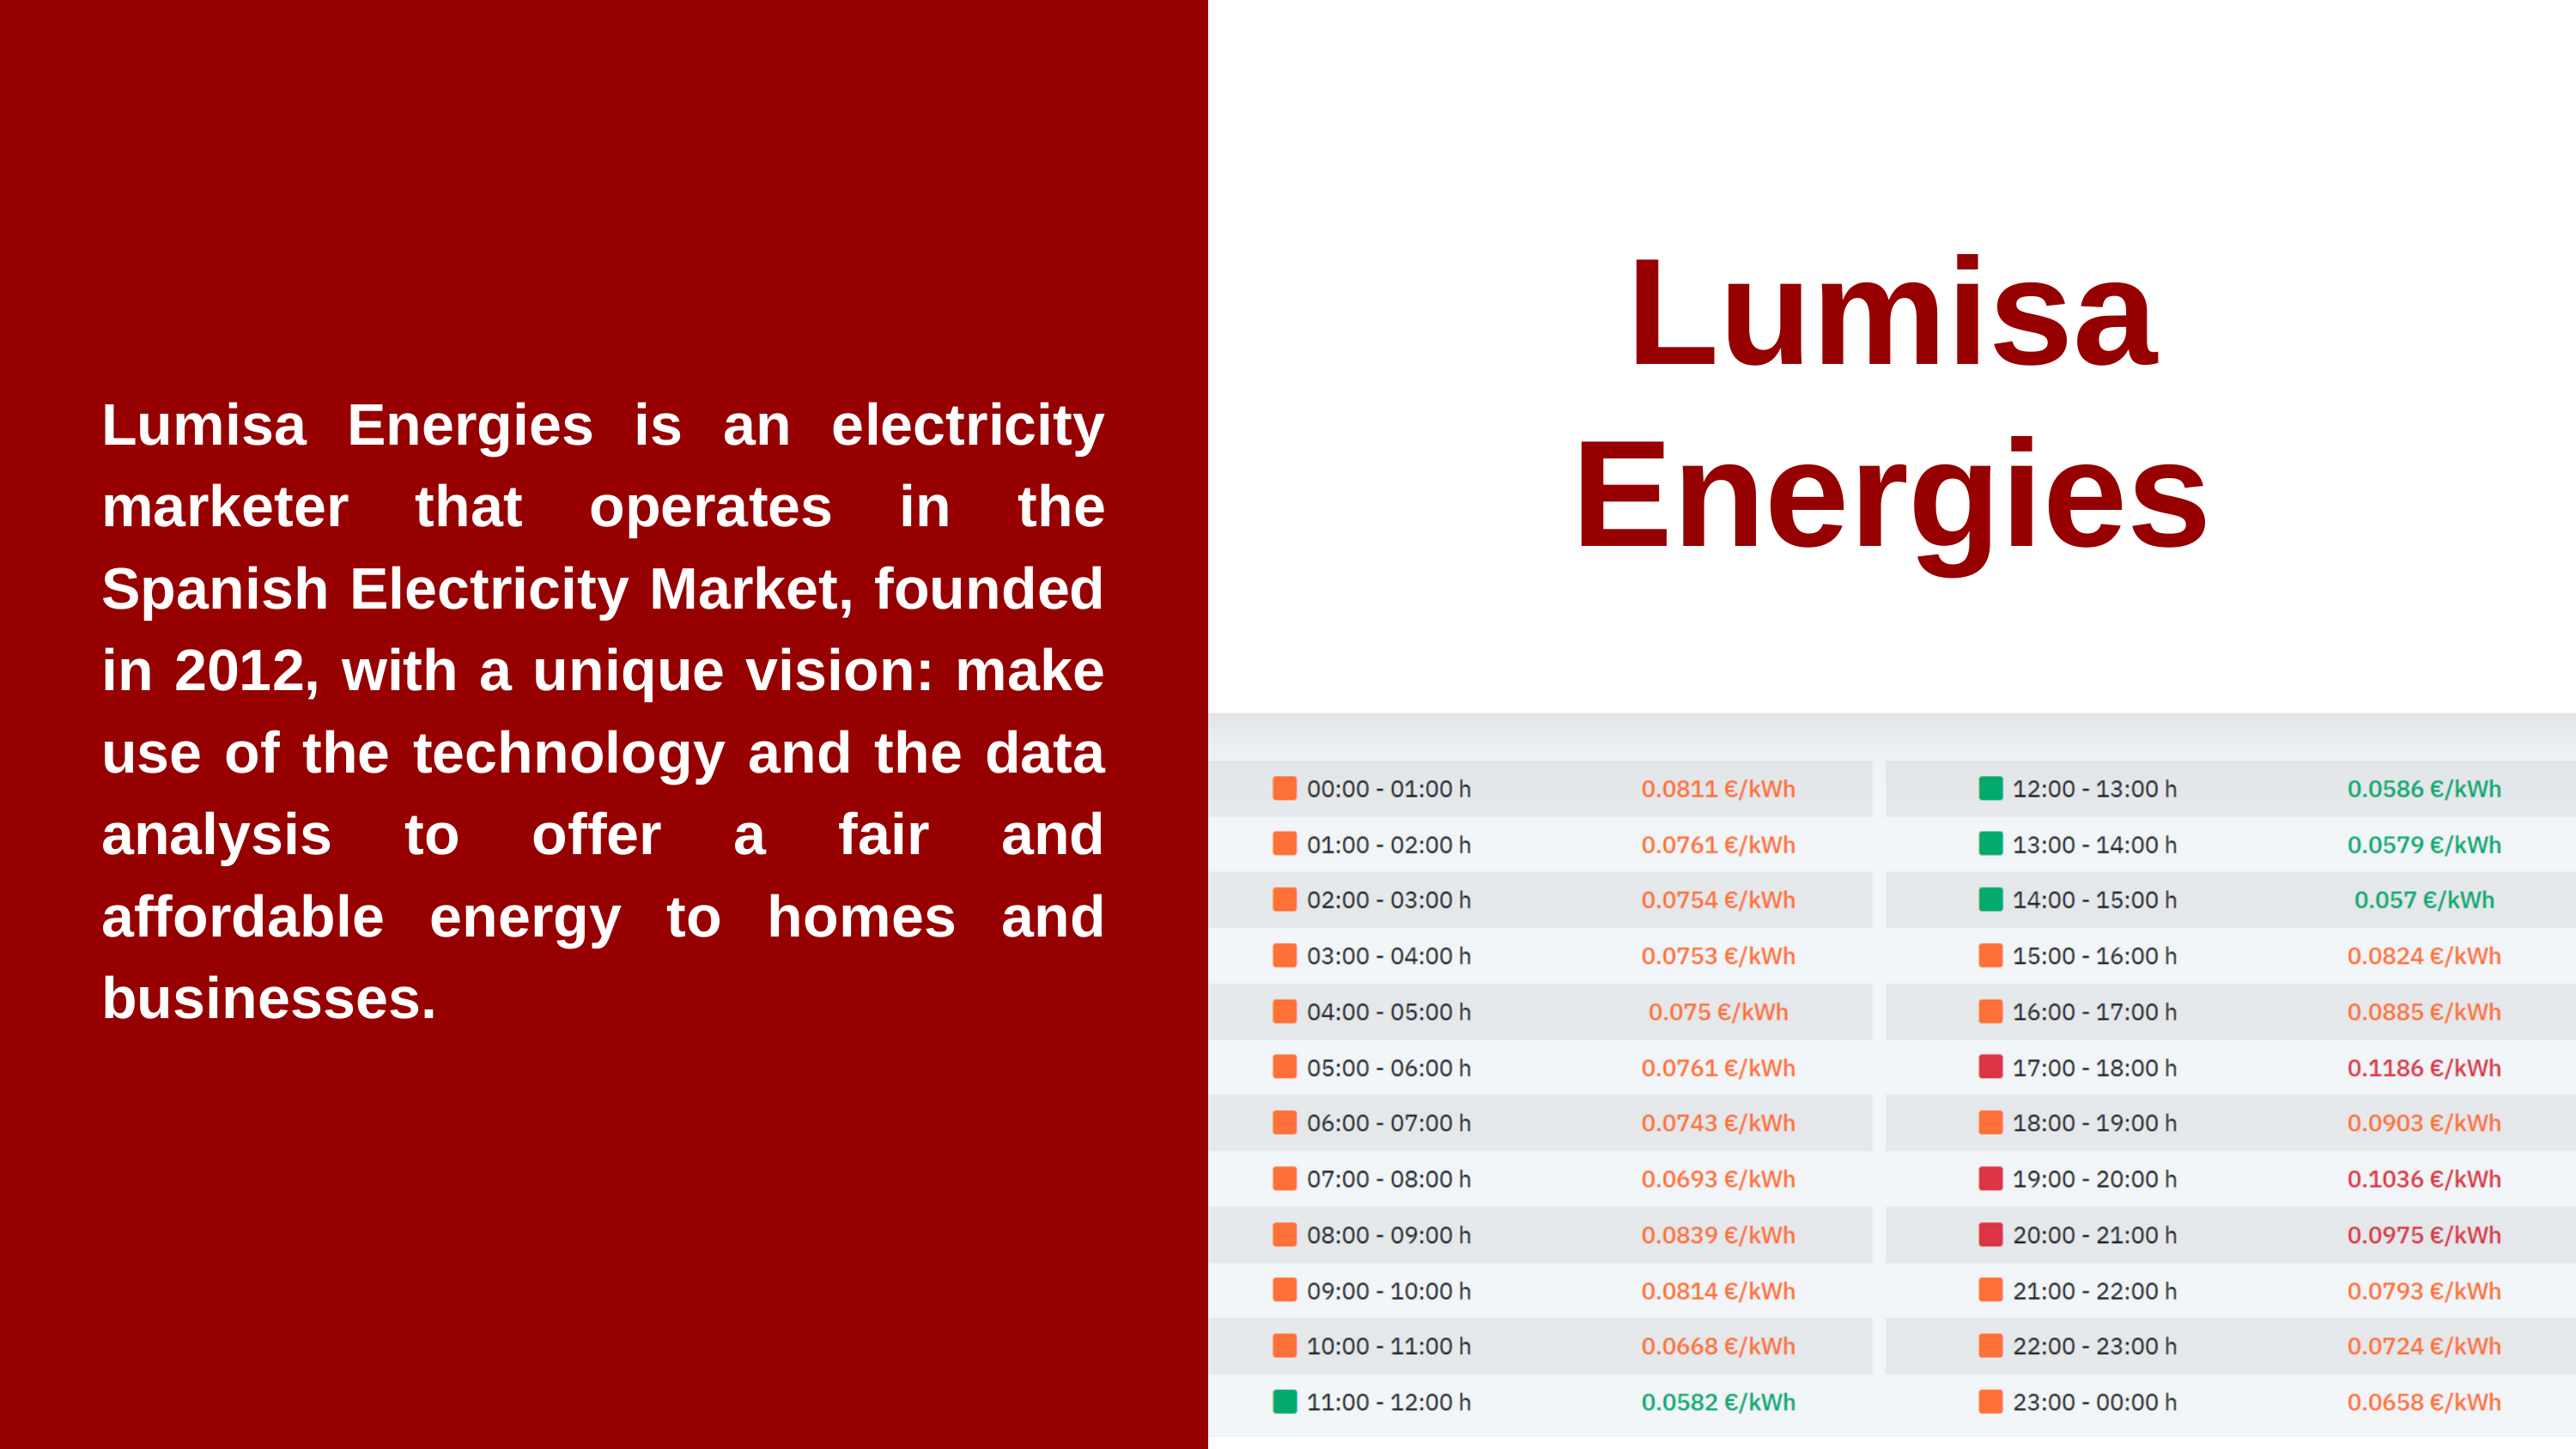

Lumisa Energies
Lumisa Energies is an electricity marketer that operates in the Spanish Electricity Market, founded in 2012, with a unique vision: make use of the technology and the data analysis to offer a fair and affordable energy to homes and businesses.